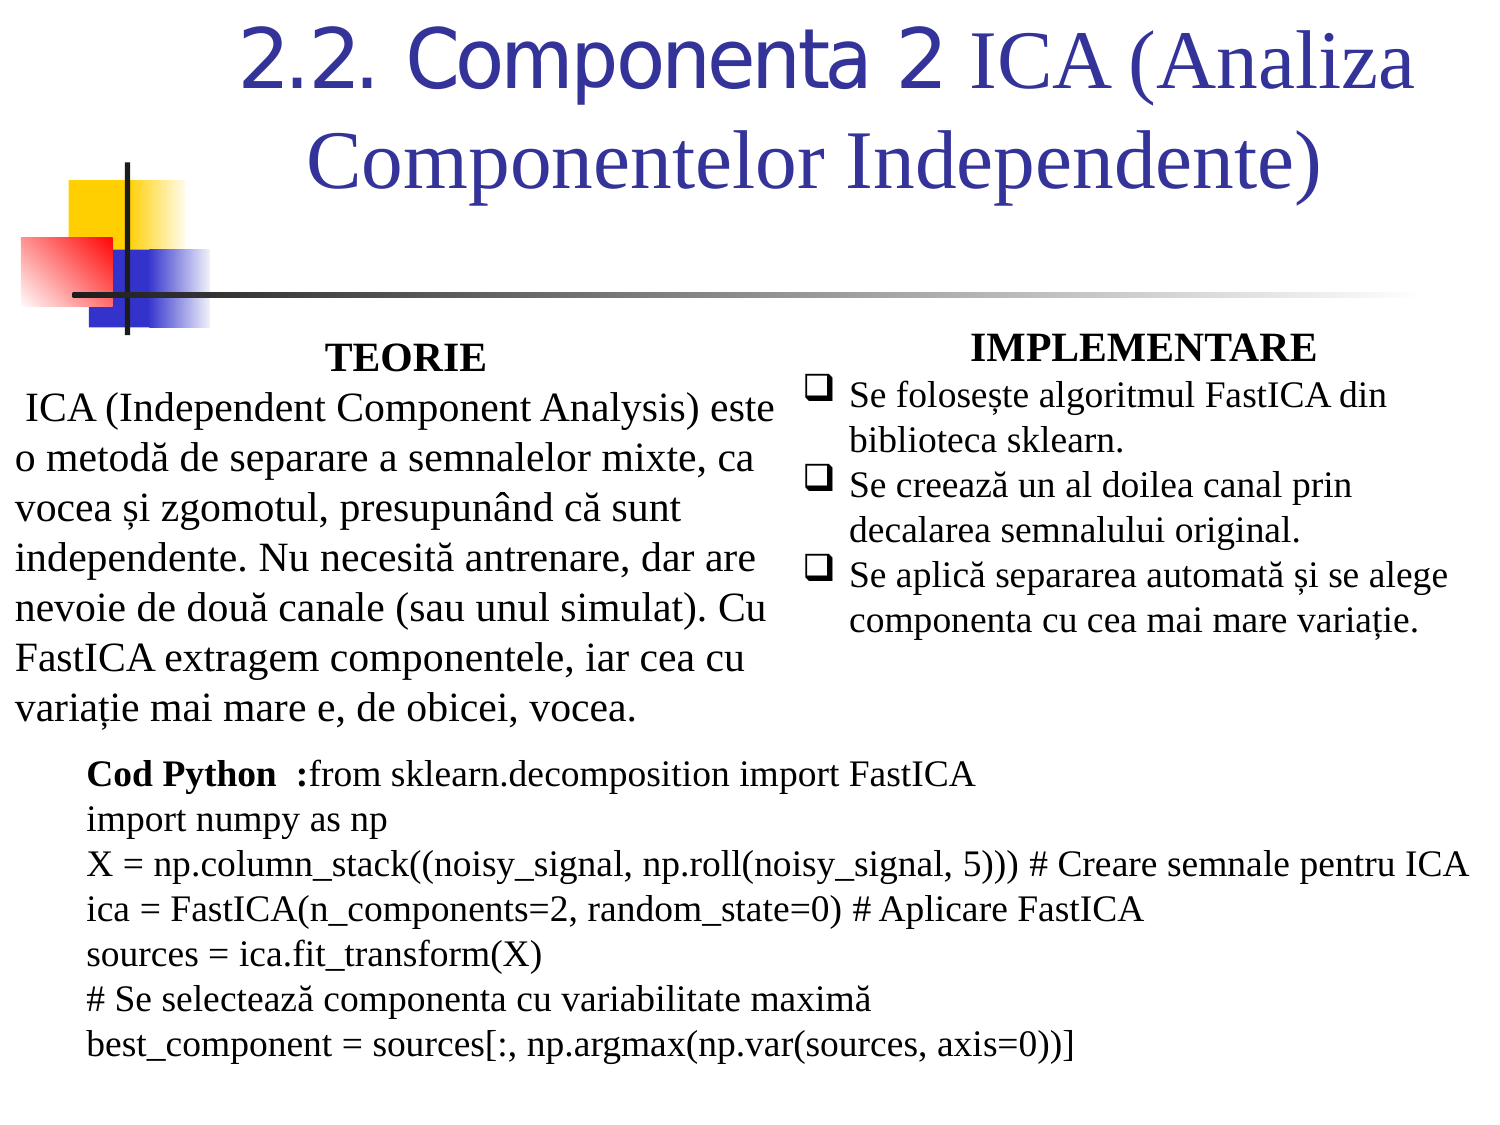

# 2.2. Componenta 2 ICA (Analiza Componentelor Independente)

TEORIE
 ICA (Independent Component Analysis) este o metodă de separare a semnalelor mixte, ca vocea și zgomotul, presupunând că sunt independente. Nu necesită antrenare, dar are nevoie de două canale (sau unul simulat). Cu FastICA extragem componentele, iar cea cu variație mai mare e, de obicei, vocea.
IMPLEMENTARE
Se folosește algoritmul FastICA din biblioteca sklearn.
Se creează un al doilea canal prin decalarea semnalului original.
Se aplică separarea automată și se alege componenta cu cea mai mare variație.
Cod Python  :from sklearn.decomposition import FastICA
import numpy as np
X = np.column_stack((noisy_signal, np.roll(noisy_signal, 5))) # Creare semnale pentru ICA
ica = FastICA(n_components=2, random_state=0) # Aplicare FastICA
sources = ica.fit_transform(X)
# Se selectează componenta cu variabilitate maximă
best_component = sources[:, np.argmax(np.var(sources, axis=0))]